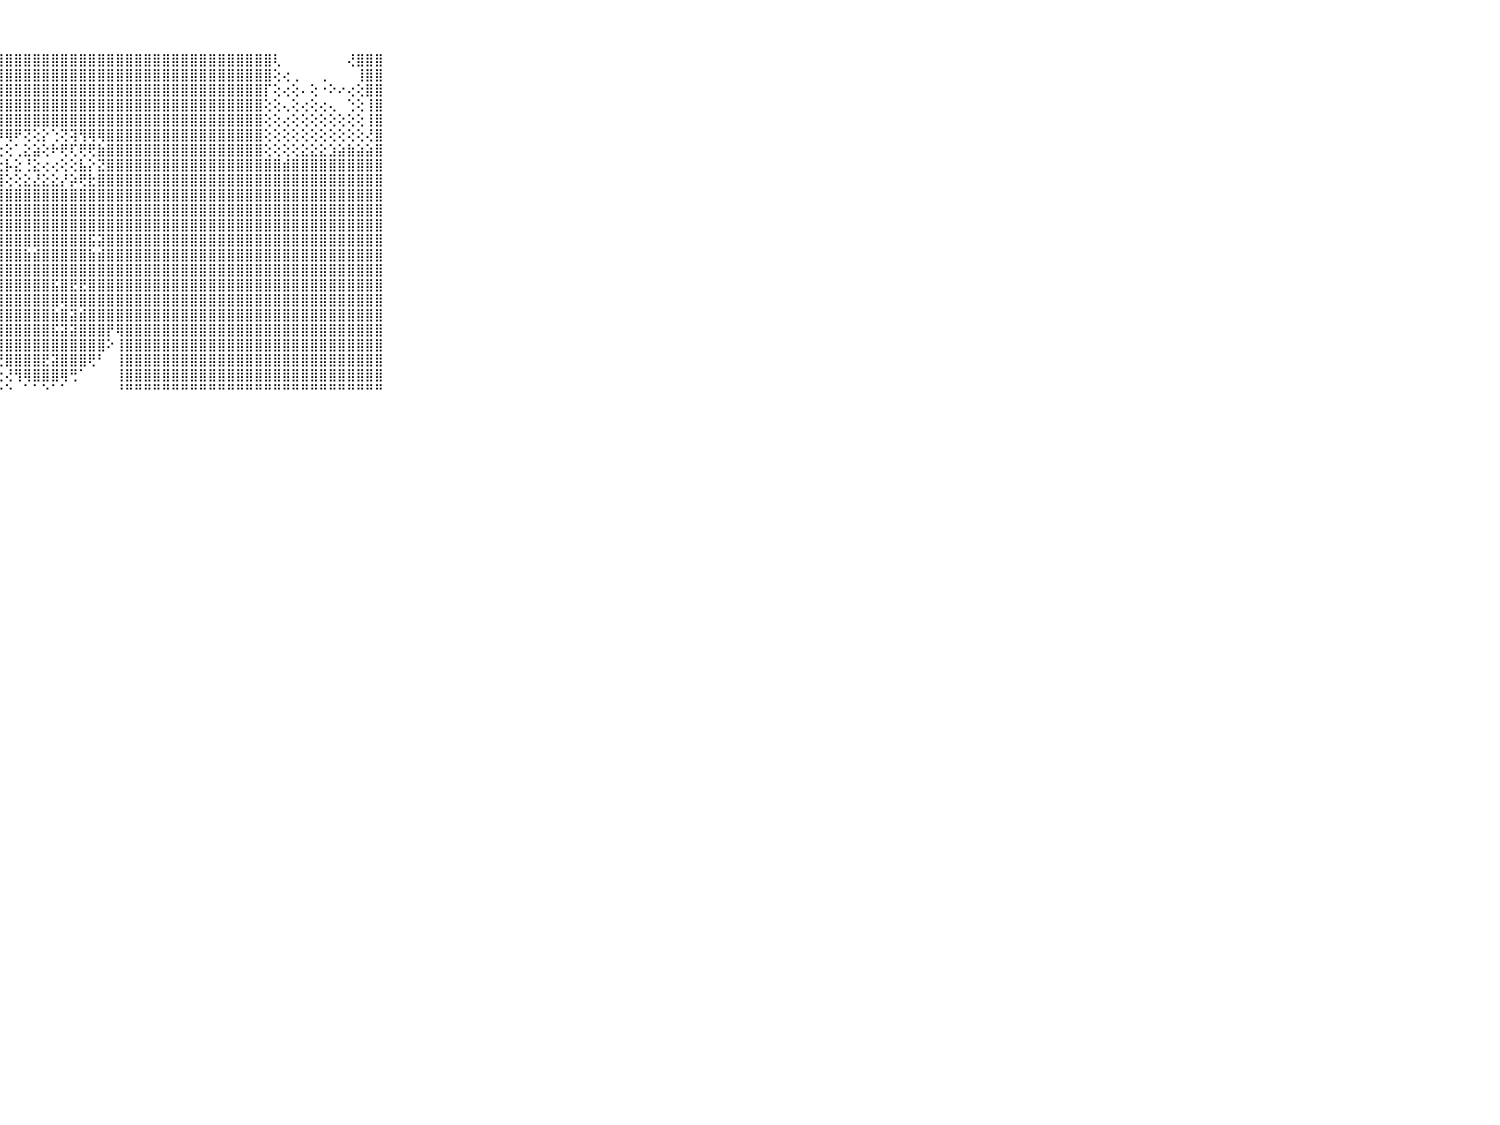

⠀⠀⠀⠀⠀⠀⠀⠀⠀⠀⠀⣿⣿⣿⣿⣿⣿⣿⣿⣿⣿⣿⣿⣿⣿⣿⣿⣿⣿⣿⣿⣿⣿⣿⣿⣿⣿⣿⣿⣿⣿⣿⣿⣿⣿⣿⣿⣿⣿⣿⣿⣿⣿⣿⣿⣿⣿⢇⠀⠀⠀⠀⠀⠀⠀⢜⣿⣿⣿⠀⠀⠀⠀⠀⠀⠀⠀⠀⠀⠀⠀
⠀⠀⠀⠀⠀⠀⠀⠀⠀⠀⠀⣿⣿⣿⣿⣿⣿⣿⣿⣿⣿⣿⣿⣿⣿⣿⣿⣿⣿⣿⣿⣿⣿⣿⣿⣿⣿⣿⣿⣿⣿⣿⣿⣿⣿⣿⣿⣿⣿⣿⣿⣿⣿⣿⣿⣿⣿⢕⢔⢀⠀⠀⢀⠀⠀⠀⢸⣿⣿⠀⠀⠀⠀⠀⠀⠀⠀⠀⠀⠀⠀
⠀⠀⠀⠀⠀⠀⠀⠀⠀⠀⠀⣿⣿⣿⣿⣿⣿⣿⣿⣿⣿⣿⣿⣿⣿⣿⣿⣿⣿⣿⣿⣿⣿⣿⣿⣿⣿⣿⣿⣿⣿⣿⣿⣿⣿⣿⣿⣿⣿⣿⣿⣿⣿⣿⣿⣿⡏⢕⢔⢕⠄⢕⠐⠕⠔⢔⢕⣿⣿⠀⠀⠀⠀⠀⠀⠀⠀⠀⠀⠀⠀
⠀⠀⠀⠀⠀⠀⠀⠀⠀⠀⠀⣿⣿⣿⣿⣿⣿⣿⣿⣿⣿⣿⣿⣿⣿⣿⣿⣿⣿⣿⣿⣿⣿⣿⣿⣿⣿⣿⣿⣿⣿⣿⣿⣿⣿⣿⣿⣿⣿⣿⣿⣿⣿⣿⣿⣿⢕⢕⢄⢕⢔⢕⢔⢄⠀⢑⢕⢸⣿⠀⠀⠀⠀⠀⠀⠀⠀⠀⠀⠀⠀
⠀⠀⠀⠀⠀⠀⠀⠀⠀⠀⠀⣿⣿⣿⣿⣿⣿⣿⣿⣿⣿⣿⣿⣿⣿⣿⣿⣿⣿⣿⣿⣿⣿⣿⣿⣿⣿⣿⣿⣿⣿⣿⣿⣿⣿⣿⣿⣿⣿⣿⣿⣿⣿⣿⣿⣿⢕⢕⢔⢕⢕⢕⢕⢕⢕⢕⢕⢸⣿⠀⠀⠀⠀⠀⠀⠀⠀⠀⠀⠀⠀
⠀⠀⠀⠀⠀⠀⠀⠀⠀⠀⠀⣿⣿⣿⣿⣿⣿⣿⣿⣿⣿⣿⣿⣿⣿⣿⣿⡿⢿⠟⢝⢕⡕⢑⢝⢽⢻⢿⢿⣿⣿⣿⣿⣿⣿⣿⣿⣿⣿⣿⣿⣿⣿⣿⣿⣿⢕⢕⢕⢕⢕⢕⢕⢕⢕⢕⢕⢜⣿⠀⠀⠀⠀⠀⠀⠀⠀⠀⠀⠀⠀
⠀⠀⠀⠀⠀⠀⠀⠀⠀⠀⠀⣿⣿⣿⣿⣿⣿⣿⣿⣿⣿⣿⣿⣿⣿⡿⢟⢕⢕⢁⣕⣵⢕⠗⢟⢏⢟⢟⣷⣿⣿⣿⣿⣿⣿⣿⣿⣿⣿⣿⣿⣿⣿⣿⣿⣿⢕⢕⢕⢕⣕⣕⣕⣱⣵⣷⣵⣵⣿⠀⠀⠀⠀⠀⠀⠀⠀⠀⠀⠀⠀
⠀⠀⠀⠀⠀⠀⠀⠀⠀⠀⠀⣿⣿⣿⣿⣿⣿⣿⣿⣿⣿⣿⣿⣿⡿⢇⢕⢕⡧⣕⢘⣕⢔⢔⢕⢕⣧⡕⣝⣿⣿⣿⣿⣿⣿⣿⣿⣿⣿⣿⣿⣿⣿⣿⣿⣿⣿⣿⣾⣿⣿⣿⣿⣿⣿⣿⣿⣿⣿⠀⠀⠀⠀⠀⠀⠀⠀⠀⠀⠀⠀
⠀⠀⠀⠀⠀⠀⠀⠀⠀⠀⠀⣿⣿⣿⣿⣿⣿⣿⣿⣿⣿⣿⣿⣿⢕⢾⣇⣸⢕⢕⣕⣜⣕⣕⡜⡵⢟⣗⣿⣿⣿⣿⣿⣿⣿⣿⣿⣿⣿⣿⣿⣿⣿⣿⣿⣿⣿⣿⣿⣿⣿⣿⣿⣿⣿⣿⣿⣿⣿⠀⠀⠀⠀⠀⠀⠀⠀⠀⠀⠀⠀
⠀⠀⠀⠀⠀⠀⠀⠀⠀⠀⠀⣿⣿⣿⣿⣿⣿⣿⣿⣿⣿⣿⣿⣿⢕⢝⢹⣿⣿⣿⣿⣿⣿⣿⣿⣿⣿⣿⣿⣿⣿⣿⣿⣿⣿⣿⣿⣿⣿⣿⣿⣿⣿⣿⣿⣿⣿⣿⣿⣿⣿⣿⣿⣿⣿⣿⣿⣿⣿⠀⠀⠀⠀⠀⠀⠀⠀⠀⠀⠀⠀
⠀⠀⠀⠀⠀⠀⠀⠀⠀⠀⠀⣿⣿⣿⣿⣿⣿⣿⣿⣿⣿⣿⣿⣿⢕⢕⣾⣿⣿⣿⣿⣿⣿⣿⣿⣿⣿⣿⣿⣿⣿⣿⣿⣿⣿⣿⣿⣿⣿⣿⣿⣿⣿⣿⣿⣿⣿⣿⣿⣿⣿⣿⣿⣿⣿⣿⣿⣿⣿⠀⠀⠀⠀⠀⠀⠀⠀⠀⠀⠀⠀
⠀⠀⠀⠀⠀⠀⠀⠀⠀⠀⠀⣿⣿⣿⣿⣿⣿⣿⣿⣿⣿⣿⣿⣿⢕⢕⣿⣿⣿⣿⣿⣿⣿⣿⣿⣿⣿⣿⣿⣿⣿⣿⣿⣿⣿⣿⣿⣿⣿⣿⣿⣿⣿⣿⣿⣿⣿⣿⣿⣿⣿⣿⣿⣿⣿⣿⣿⣿⣿⠀⠀⠀⠀⠀⠀⠀⠀⠀⠀⠀⠀
⠀⠀⠀⠀⠀⠀⠀⠀⠀⠀⠀⣿⣿⣿⣿⣿⣿⣿⣿⣿⣿⣿⣿⣿⡕⢜⣿⣿⣿⣿⣿⣿⣿⣿⣿⣿⣿⣯⣽⣿⣿⣿⣿⣿⣿⣿⣿⣿⣿⣿⣿⣿⣿⣿⣿⣿⣿⣿⣿⣿⣿⣿⣿⣿⣿⣿⣿⣿⣿⠀⠀⠀⠀⠀⠀⠀⠀⠀⠀⠀⠀
⠀⠀⠀⠀⠀⠀⠀⠀⠀⠀⠀⣿⣿⣿⣿⣿⣿⣿⣿⣿⣿⣿⣿⣿⣧⣕⣿⣿⣿⣿⣷⣾⣿⣿⣿⣿⣿⣷⣾⣿⣿⣿⣿⣿⣿⣿⣿⣿⣿⣿⣿⣿⣿⣿⣿⣿⣿⣿⣿⣿⣿⣿⣿⣿⣿⣿⣿⣿⣿⠀⠀⠀⠀⠀⠀⠀⠀⠀⠀⠀⠀
⠀⠀⠀⠀⠀⠀⠀⠀⠀⠀⠀⣿⣿⣿⣿⣿⣿⣿⣿⣿⣿⣿⣿⣿⣿⣿⣿⣿⣿⣿⣿⣿⣿⣿⣿⣿⣿⣿⣿⣿⣿⣿⣿⣿⣿⣿⣿⣿⣿⣿⣿⣿⣿⣿⣿⣿⣿⣿⣿⣿⣿⣿⣿⣿⣿⣿⣿⣿⣿⠀⠀⠀⠀⠀⠀⠀⠀⠀⠀⠀⠀
⠀⠀⠀⠀⠀⠀⠀⠀⠀⠀⠀⣿⣿⣿⣿⣿⣿⣿⣿⣿⣿⣿⣿⣿⣿⣿⣿⣿⣿⣿⣿⣿⣿⣯⣿⣟⣟⣿⣿⣿⣿⣿⣿⣿⣿⣿⣿⣿⣿⣿⣿⣿⣿⣿⣿⣿⣿⣿⣿⣿⣿⣿⣿⣿⣿⣿⣿⣿⣿⠀⠀⠀⠀⠀⠀⠀⠀⠀⠀⠀⠀
⠀⠀⠀⠀⠀⠀⠀⠀⠀⠀⠀⣿⣿⣿⣿⣿⣿⣿⣿⣿⣿⣿⣿⣿⣿⣿⣿⣿⣿⣿⣿⣿⣿⣿⢿⣿⣿⣿⣿⣿⣿⣿⣿⣿⣿⣿⣿⣿⣿⣿⣿⣿⣿⣿⣿⣿⣿⣿⣿⣿⣿⣿⣿⣿⣿⣿⣿⣿⣿⠀⠀⠀⠀⠀⠀⠀⠀⠀⠀⠀⠀
⠀⠀⠀⠀⠀⠀⠀⠀⠀⠀⠀⣿⣿⣿⣿⣿⣿⣿⣿⣿⣿⣿⣿⣿⣿⣿⣿⣿⣿⣿⣿⣿⣿⣷⣿⣽⣾⣿⣿⣿⣿⣿⣿⣿⣿⣿⣿⣿⣿⣿⣿⣿⣿⣿⣿⣿⣿⣿⣿⣿⣿⣿⣿⣿⣿⣿⣿⣿⣿⠀⠀⠀⠀⠀⠀⠀⠀⠀⠀⠀⠀
⠀⠀⠀⠀⠀⠀⠀⠀⠀⠀⠀⣿⣿⣿⣿⣿⣿⣿⣿⣿⣿⣿⣿⣿⣿⣿⣿⣿⣿⣿⣿⣿⣿⣯⣽⣽⣿⣿⣿⡟⢿⣿⣿⣿⣿⣿⣿⣿⣿⣿⣿⣿⣿⣿⣿⣿⣿⣿⣿⣿⣿⣿⣿⣿⣿⣿⣿⣿⣿⠀⠀⠀⠀⠀⠀⠀⠀⠀⠀⠀⠀
⠀⠀⠀⠀⠀⠀⠀⠀⠀⠀⠀⣿⣿⣿⣿⣿⣿⣿⣿⣿⣿⣿⣿⣿⣿⡿⢏⢸⣿⣿⣿⣿⣿⣿⣿⣿⣿⣿⣿⠕⢸⣿⣿⣿⣿⣿⣿⣿⣿⣿⣿⣿⣿⣿⣿⣿⣿⣿⣿⣿⣿⣿⣿⣿⣿⣿⣿⣿⣿⠀⠀⠀⠀⠀⠀⠀⠀⠀⠀⠀⠀
⠀⠀⠀⠀⠀⠀⠀⠀⠀⠀⠀⣿⣿⣿⣿⣿⣿⣿⣿⣿⣿⣿⣿⣿⣿⢇⢕⢜⣿⣿⣿⣿⣟⣽⣿⣿⣿⢟⠃⠀⢸⣿⣿⣿⣿⣿⣿⣿⣿⣿⣿⣿⣿⣿⣿⣿⣿⣿⣿⣿⣿⣿⣿⣿⣿⣿⣿⣿⣿⠀⠀⠀⠀⠀⠀⠀⠀⠀⠀⠀⠀
⠀⠀⠀⠀⠀⠀⠀⠀⠀⠀⠀⣿⣿⣿⣿⣿⣿⣿⣿⣿⣿⣿⣿⣿⣟⠀⢕⢕⢜⢻⢿⣿⣿⣿⢿⢛⠁⠀⠀⠀⢸⣿⣿⣿⣿⣿⣿⣿⣿⣿⣿⣿⣿⣿⣿⣿⣿⣿⣿⣿⣿⣿⣿⣿⣿⣿⣿⣿⣿⠀⠀⠀⠀⠀⠀⠀⠀⠀⠀⠀⠀
⠀⠀⠀⠀⠀⠀⠀⠀⠀⠀⠀⠛⠛⠛⠛⠛⠛⠛⠛⠛⠛⠛⠛⠛⠛⠀⠑⠑⠑⠀⠁⠁⠑⠁⠁⠀⠀⠀⠀⠀⠘⠛⠛⠛⠛⠛⠛⠛⠛⠛⠛⠛⠛⠛⠛⠛⠛⠛⠛⠛⠛⠛⠛⠛⠛⠛⠛⠛⠛⠀⠀⠀⠀⠀⠀⠀⠀⠀⠀⠀⠀